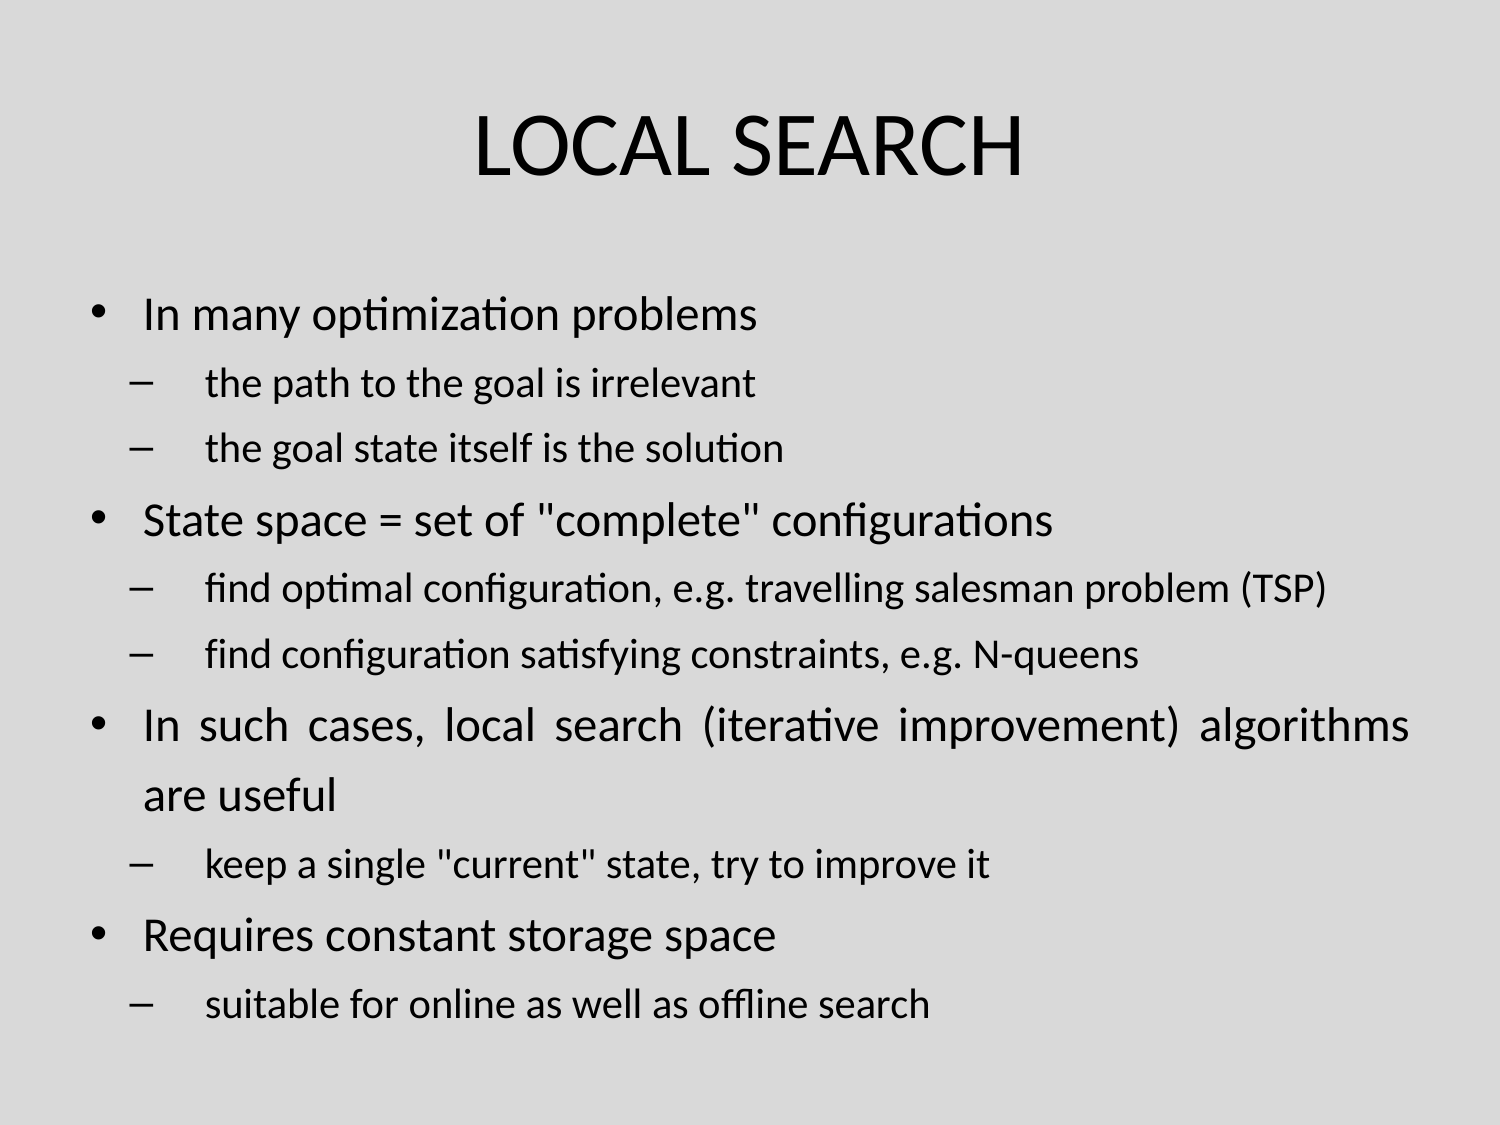

# LOCAL SEARCH
In many optimization problems
the path to the goal is irrelevant
the goal state itself is the solution
State space = set of "complete" configurations
find optimal configuration, e.g. travelling salesman problem (TSP)
find configuration satisfying constraints, e.g. N-queens
In such cases, local search (iterative improvement) algorithms are useful
keep a single "current" state, try to improve it
Requires constant storage space
suitable for online as well as offline search